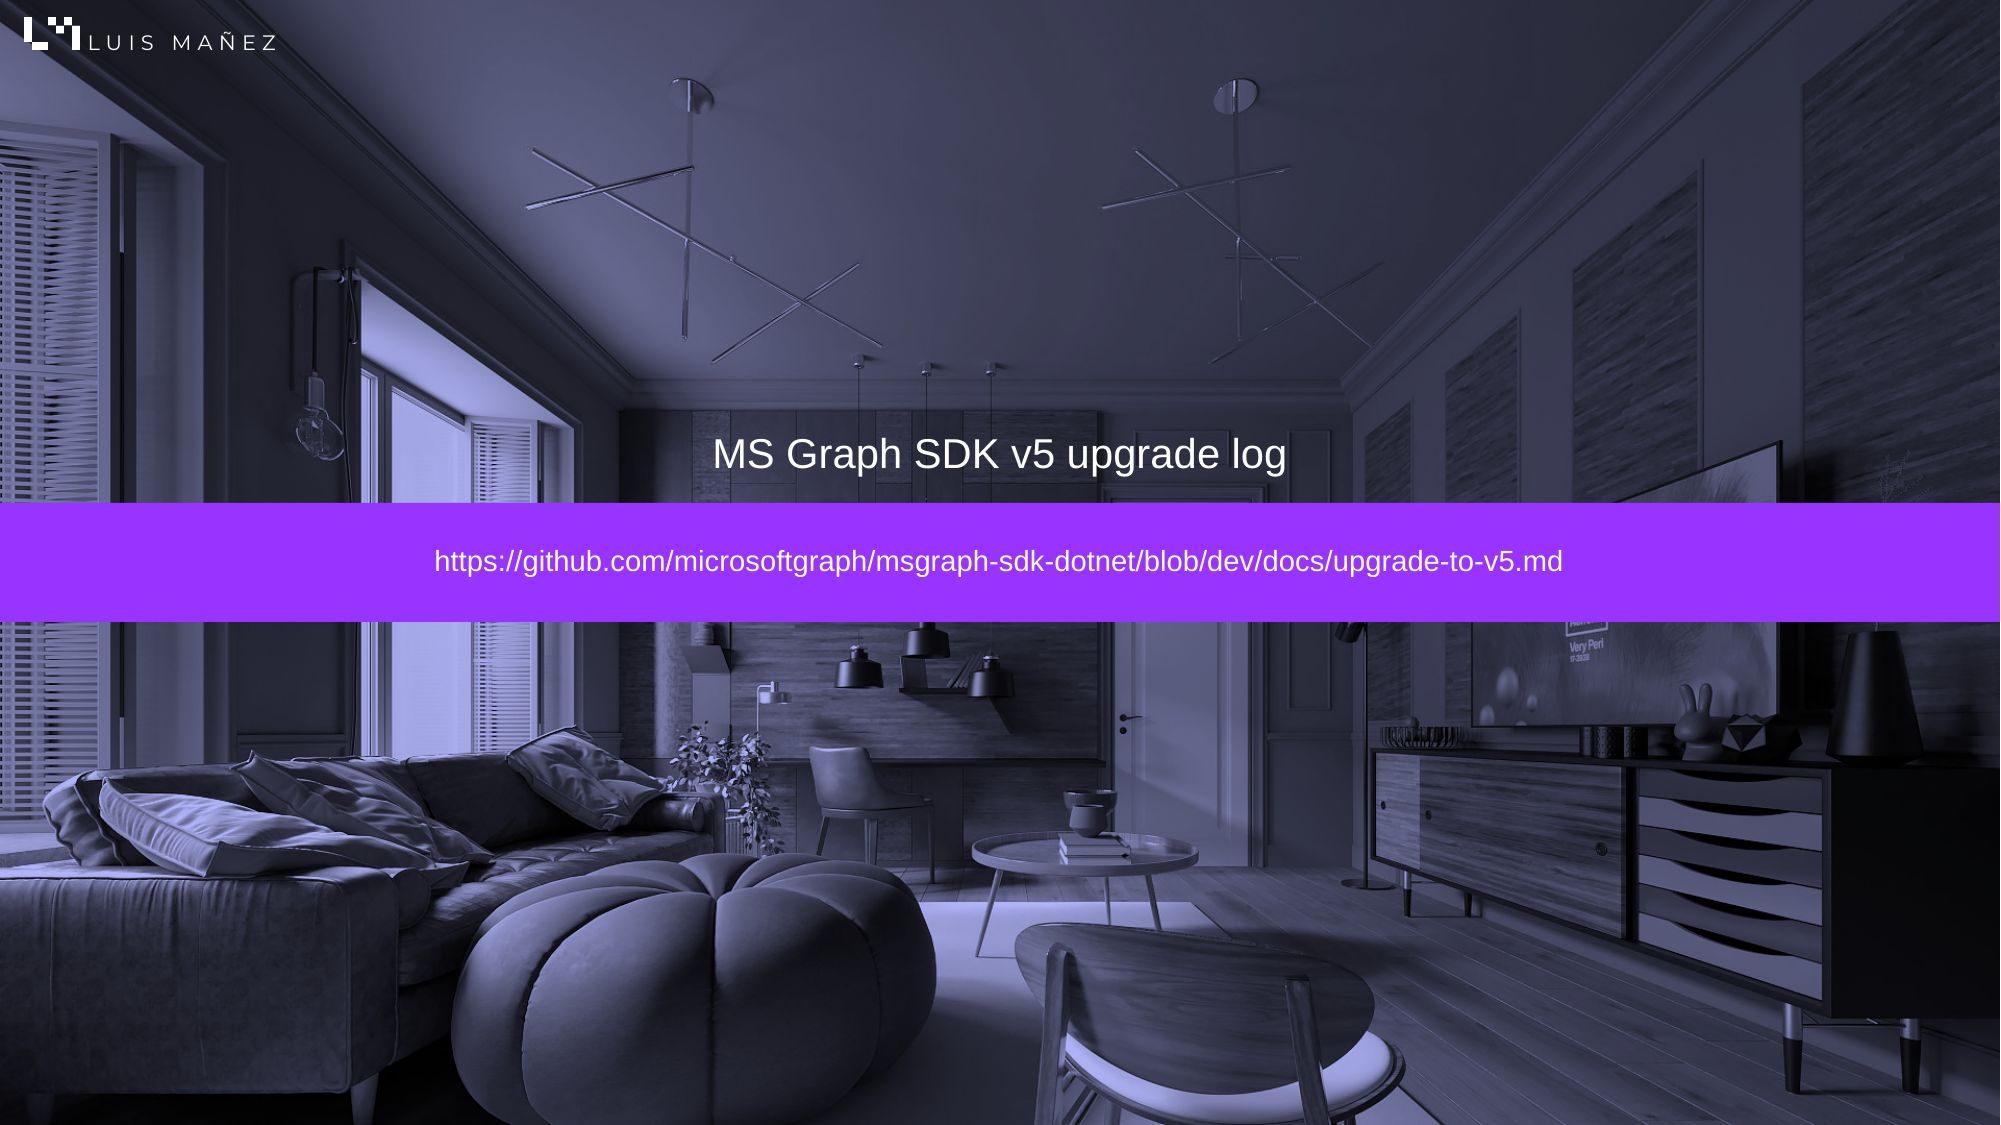

MS Graph SDK v5 upgrade log
https://github.com/microsoftgraph/msgraph-sdk-dotnet/blob/dev/docs/upgrade-to-v5.md